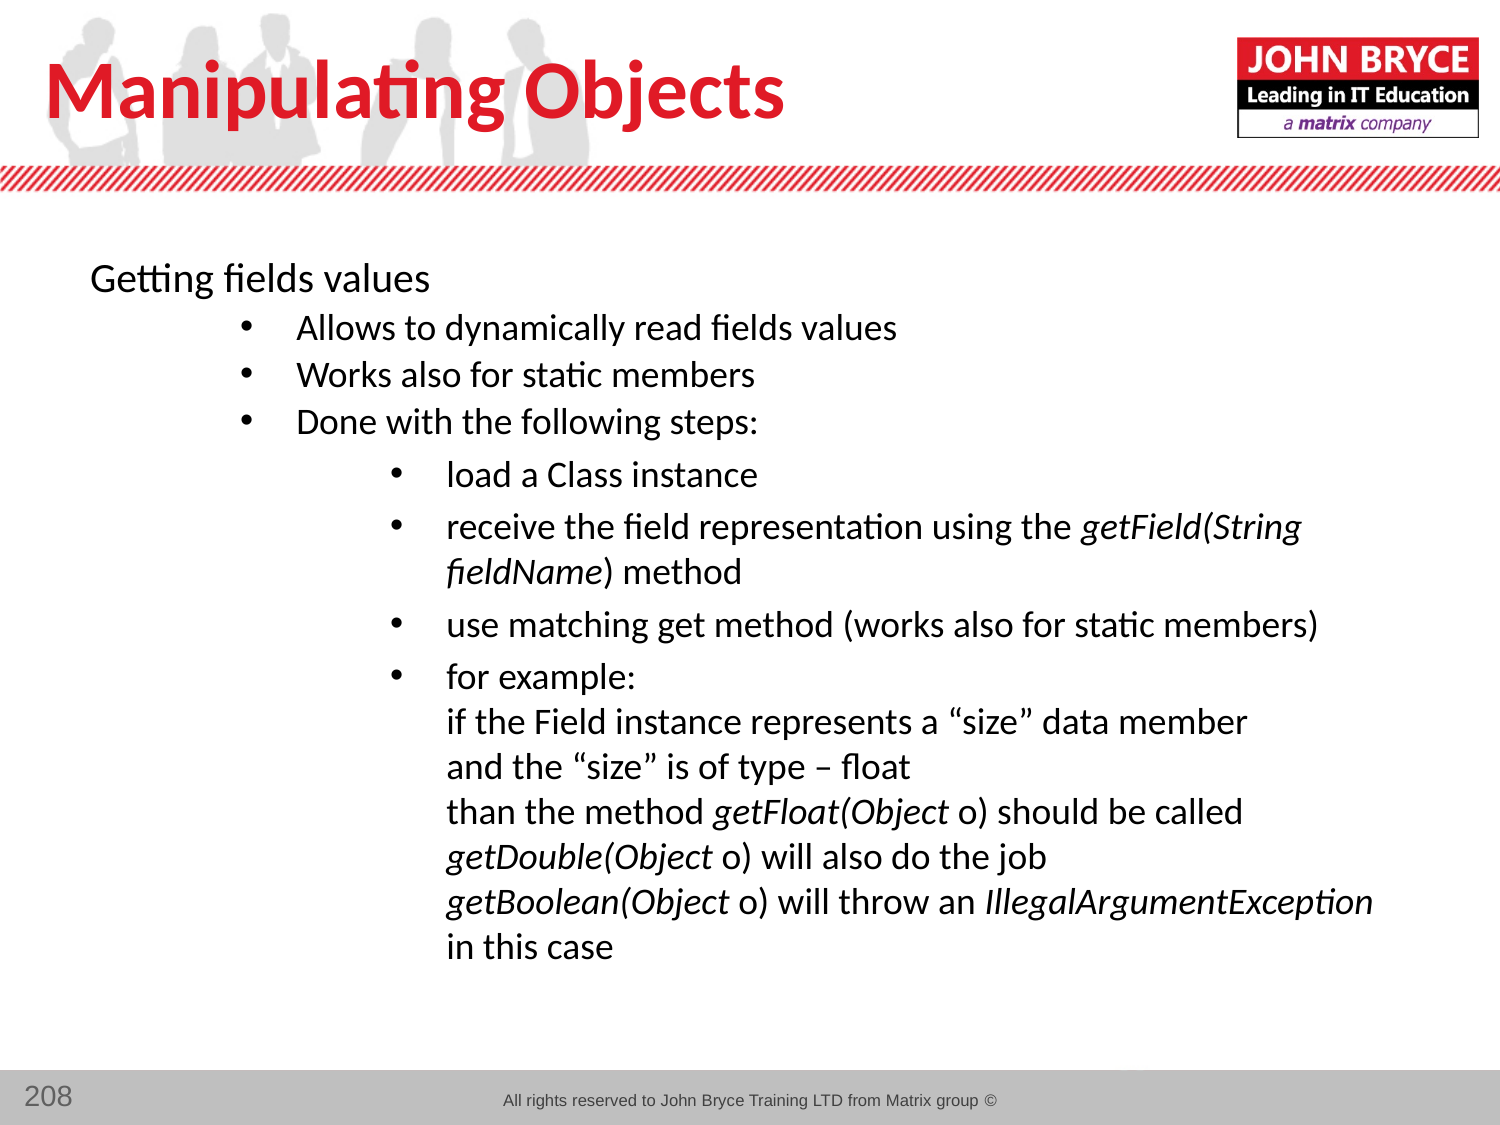

# Manipulating Objects
Getting fields values
Allows to dynamically read fields values
Works also for static members
Done with the following steps:
load a Class instance
receive the field representation using the getField(String fieldName) method
use matching get method (works also for static members)
for example:
if the Field instance represents a “size” data member
and the “size” is of type – float
than the method getFloat(Object o) should be called    getDouble(Object o) will also do the job
getBoolean(Object o) will throw an IllegalArgumentException in this case